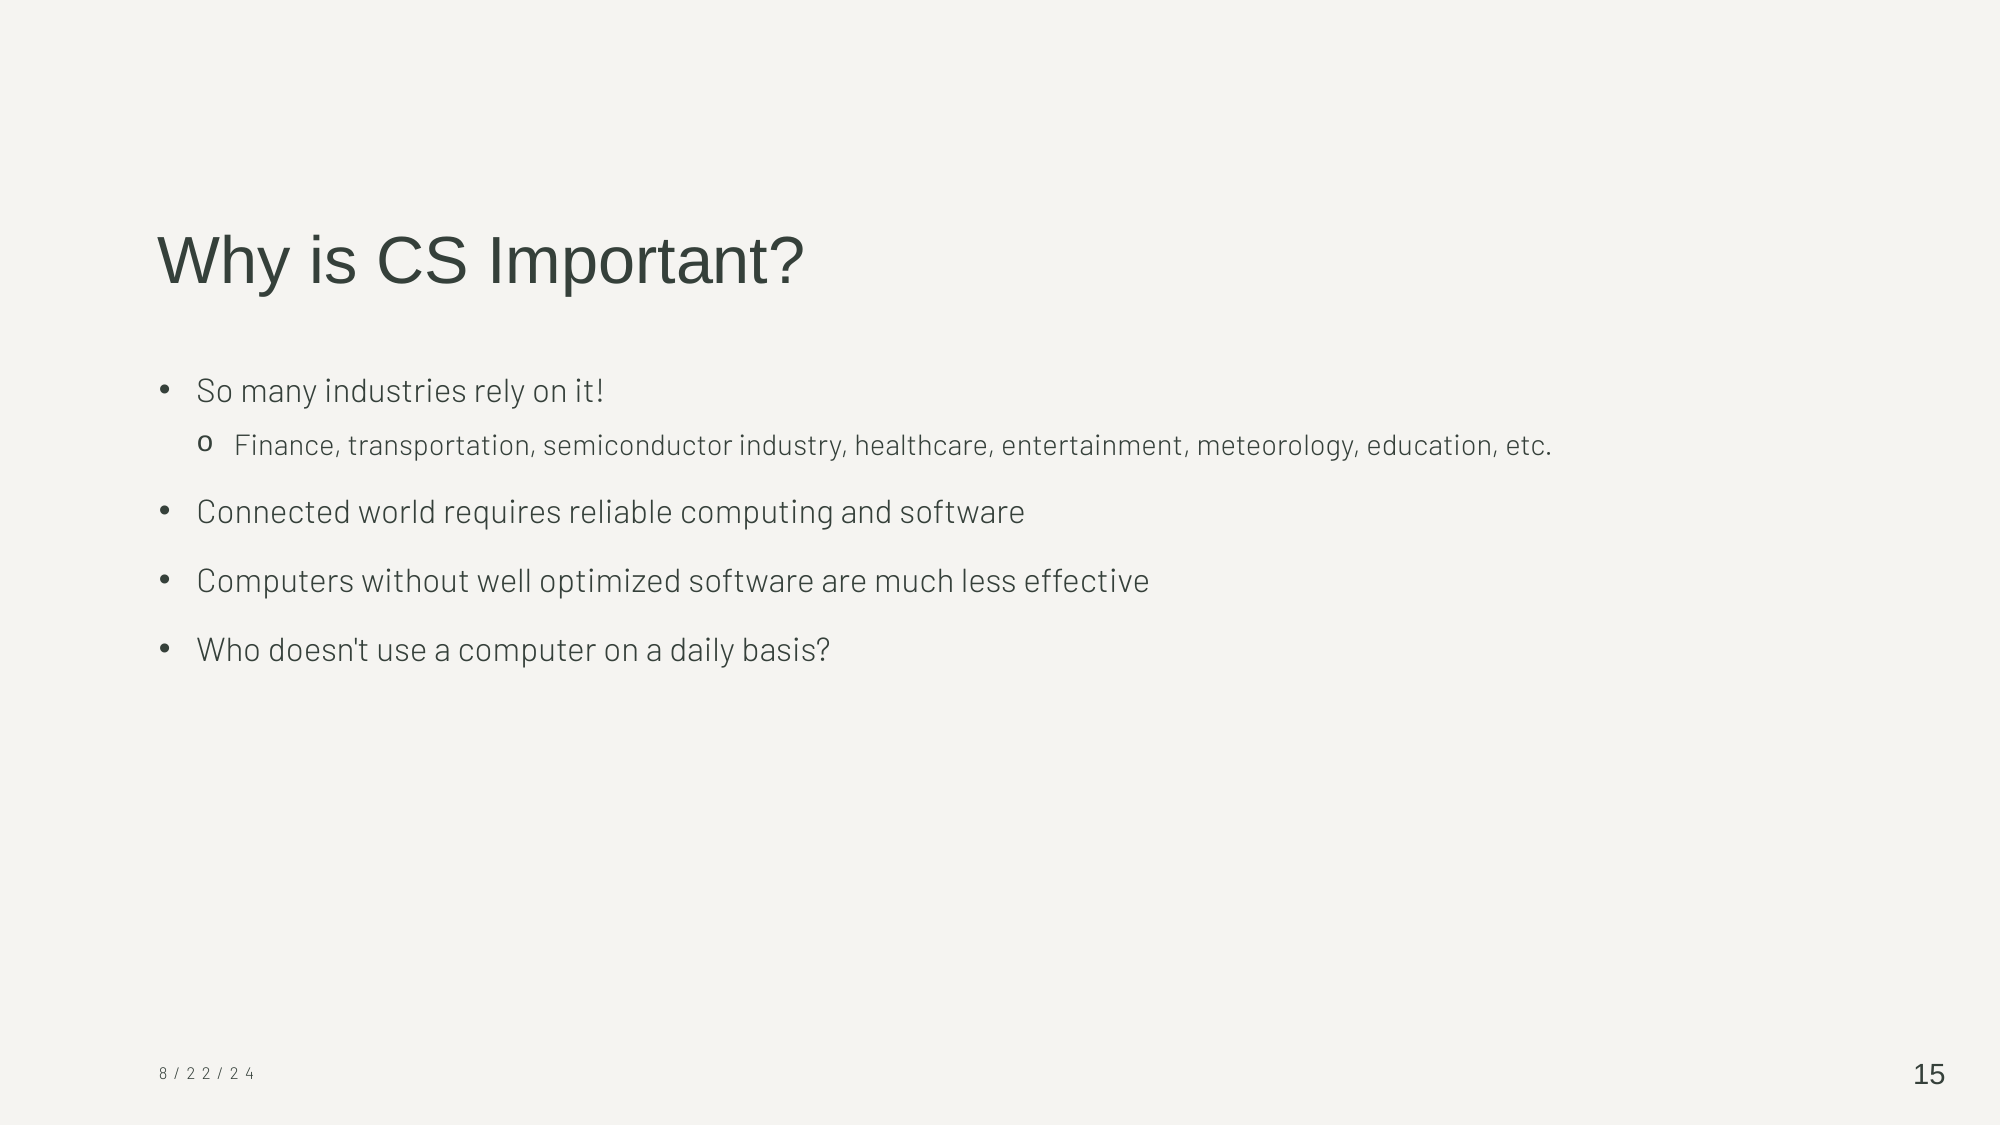

# Why is CS Important?
So many industries rely on it!
Finance, transportation, semiconductor industry, healthcare, entertainment, meteorology, education, etc.
Connected world requires reliable computing and software
Computers without well optimized software are much less effective
Who doesn't use a computer on a daily basis?
8/22/24

15